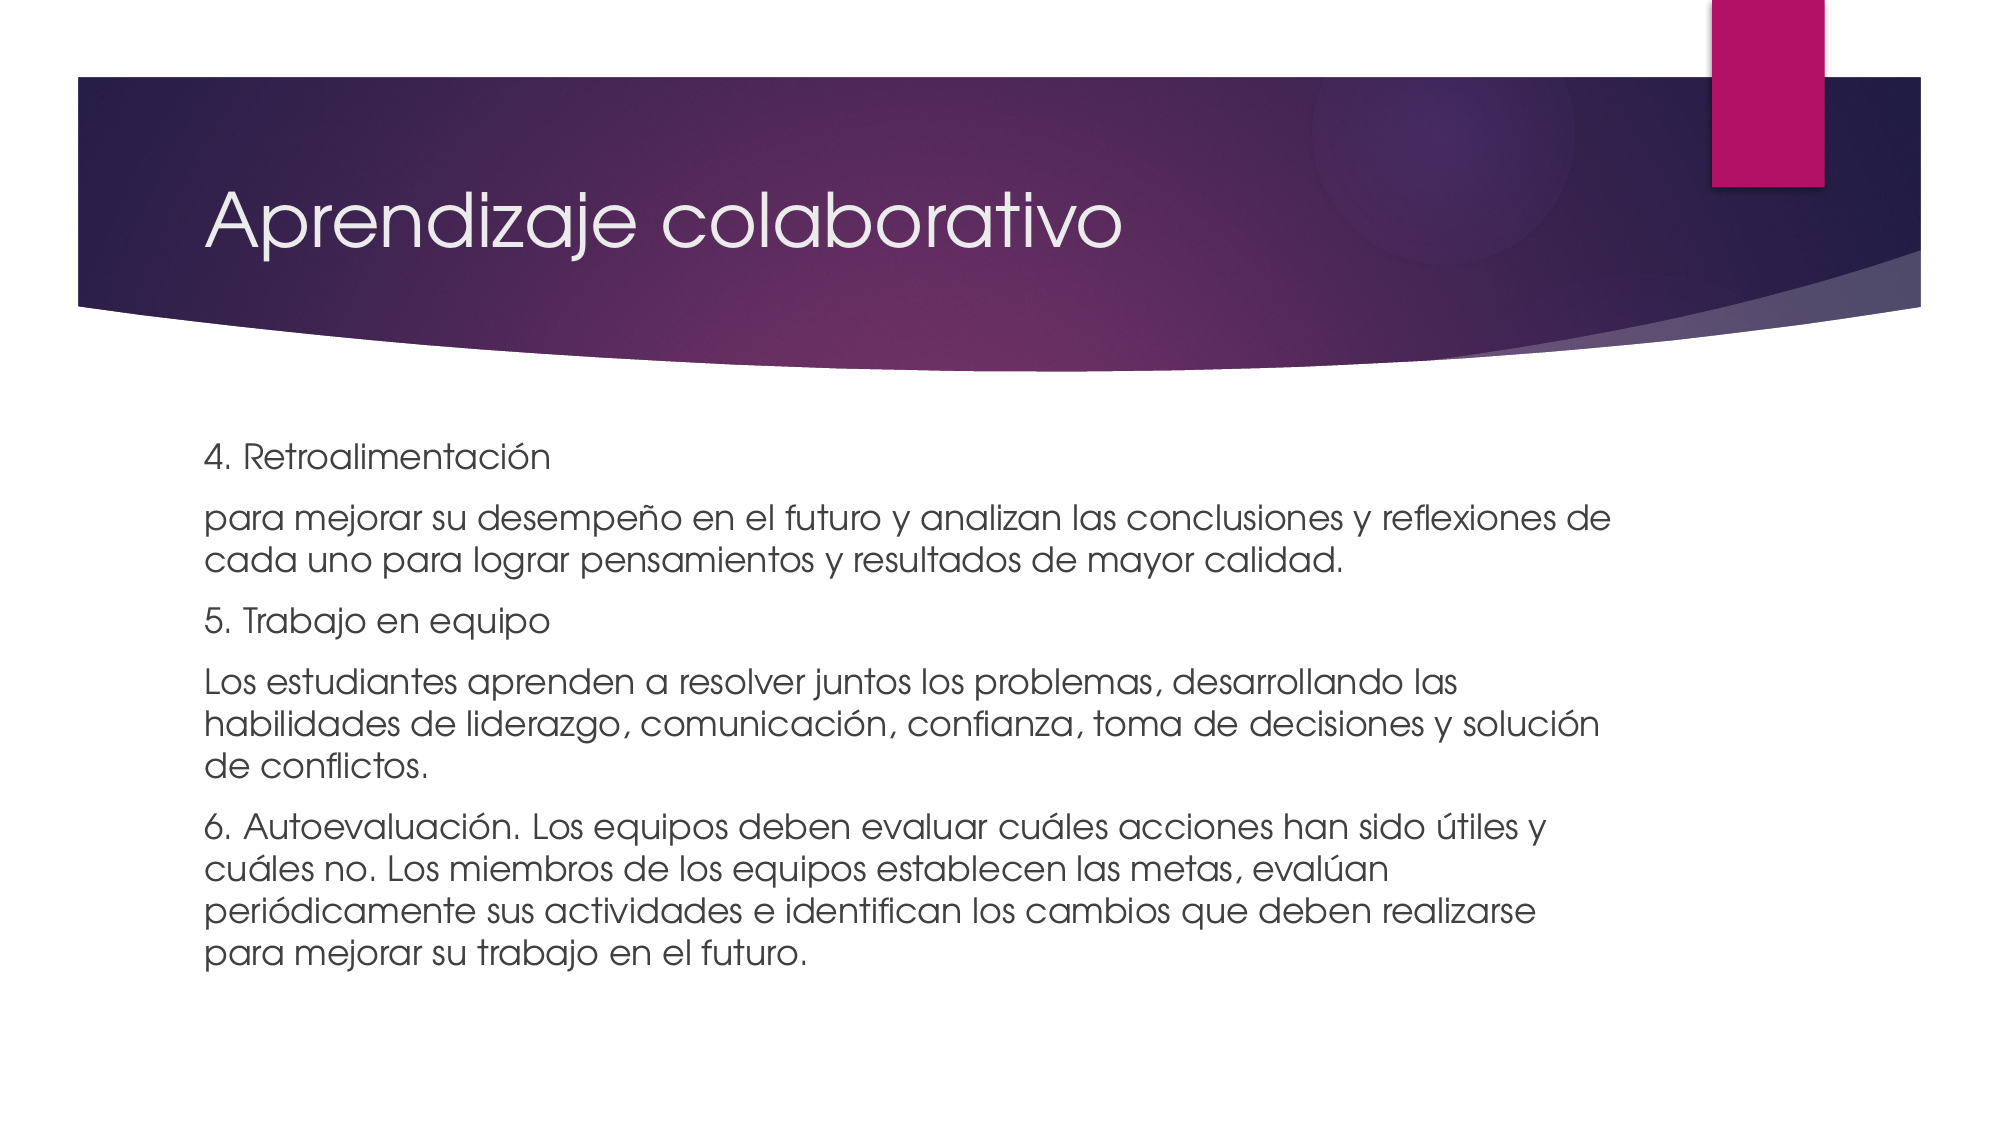

# Aprendizaje colaborativo
4. Retroalimentación
para mejorar su desempeño en el futuro y analizan las conclusiones y reflexiones de cada uno para lograr pensamientos y resultados de mayor calidad.
5. Trabajo en equipo
Los estudiantes aprenden a resolver juntos los problemas, desarrollando las habilidades de liderazgo, comunicación, confianza, toma de decisiones y solución de conflictos.
6. Autoevaluación. Los equipos deben evaluar cuáles acciones han sido útiles y cuáles no. Los miembros de los equipos establecen las metas, evalúan periódicamente sus actividades e identifican los cambios que deben realizarse para mejorar su trabajo en el futuro.